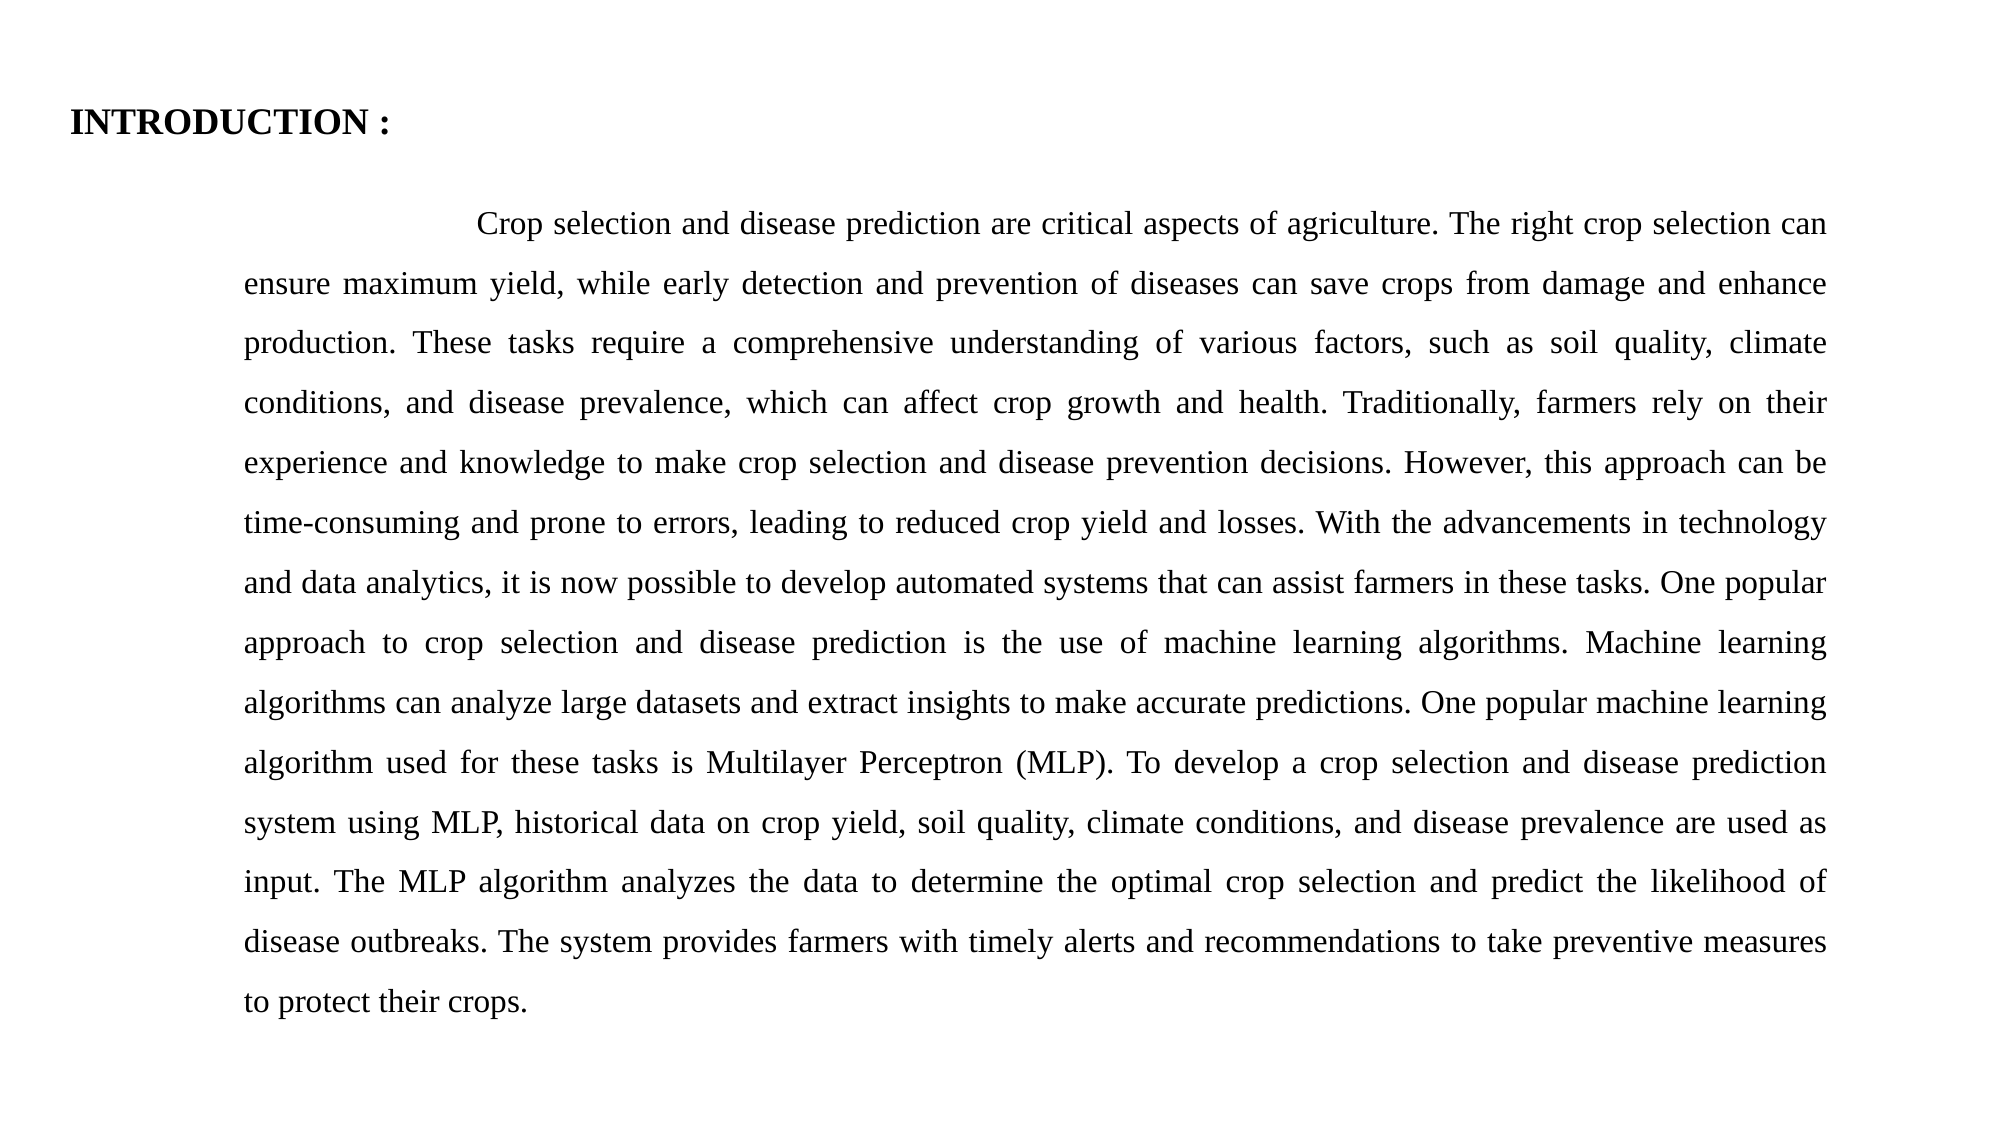

INTRODUCTION :
                       Crop selection and disease prediction are critical aspects of agriculture. The right crop selection can ensure maximum yield, while early detection and prevention of diseases can save crops from damage and enhance production. These tasks require a comprehensive understanding of various factors, such as soil quality, climate conditions, and disease prevalence, which can affect crop growth and health. Traditionally, farmers rely on their experience and knowledge to make crop selection and disease prevention decisions. However, this approach can be time-consuming and prone to errors, leading to reduced crop yield and losses. With the advancements in technology and data analytics, it is now possible to develop automated systems that can assist farmers in these tasks. One popular approach to crop selection and disease prediction is the use of machine learning algorithms. Machine learning algorithms can analyze large datasets and extract insights to make accurate predictions. One popular machine learning algorithm used for these tasks is Multilayer Perceptron (MLP). To develop a crop selection and disease prediction system using MLP, historical data on crop yield, soil quality, climate conditions, and disease prevalence are used as input. The MLP algorithm analyzes the data to determine the optimal crop selection and predict the likelihood of disease outbreaks. The system provides farmers with timely alerts and recommendations to take preventive measures to protect their crops.